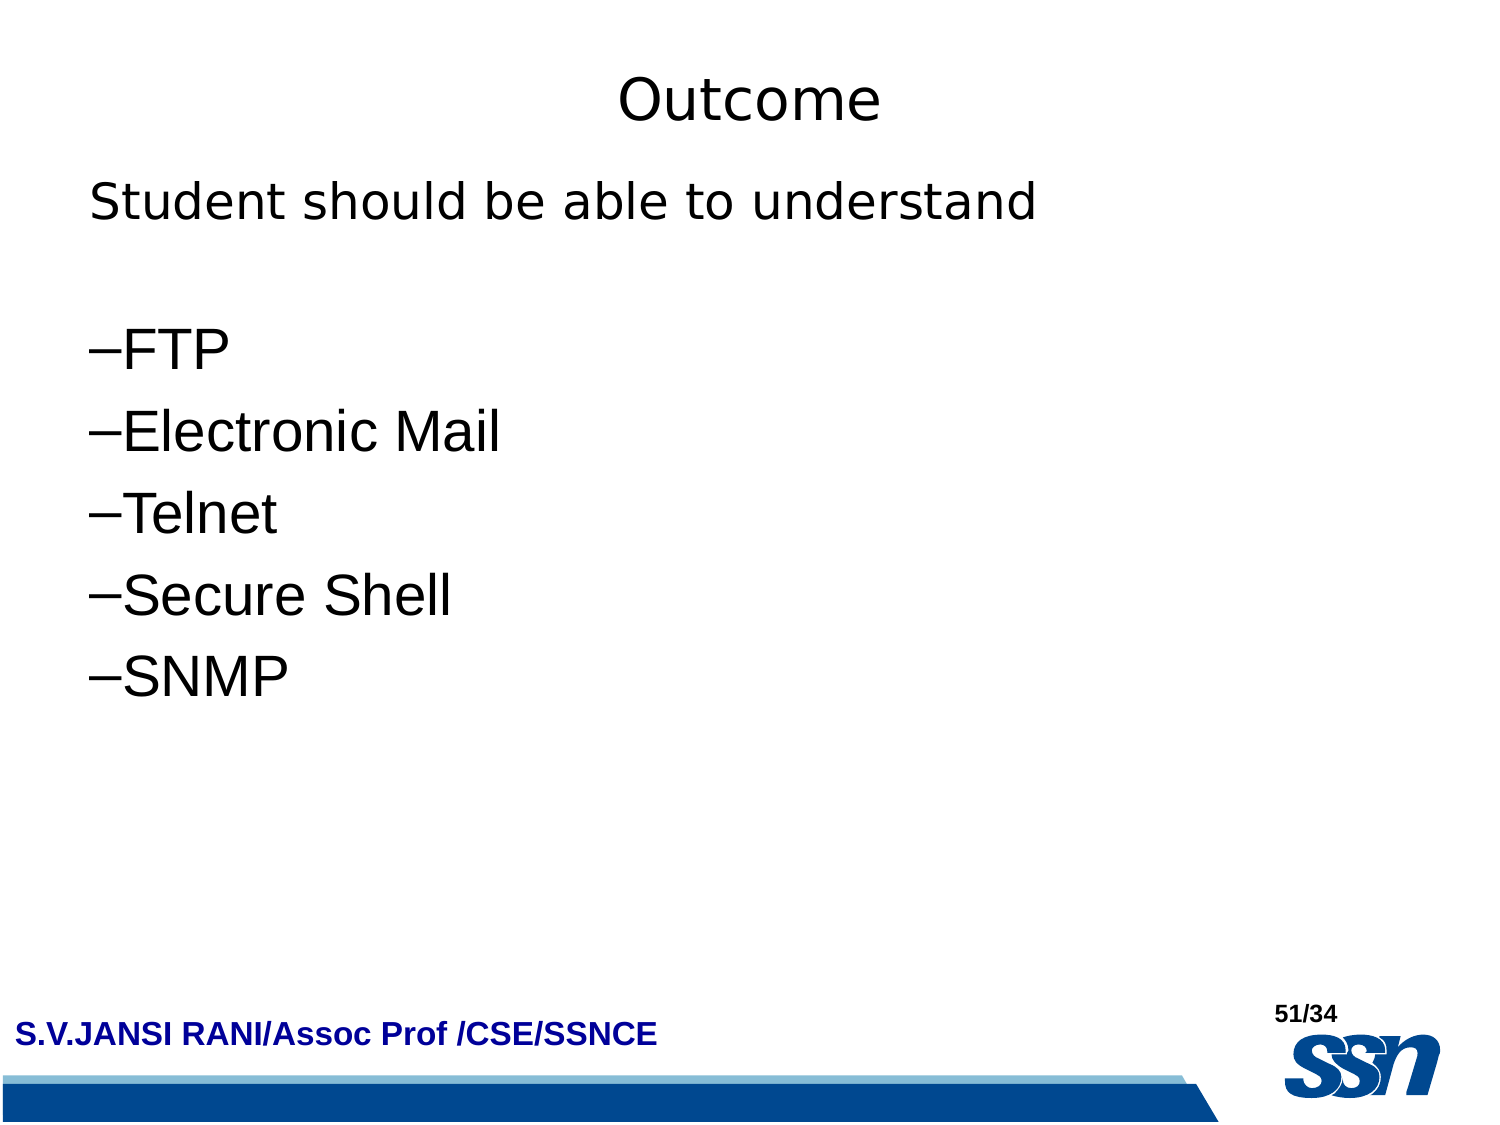

# Outcome
Student should be able to understand

FTP
Electronic Mail
Telnet
Secure Shell
SNMP